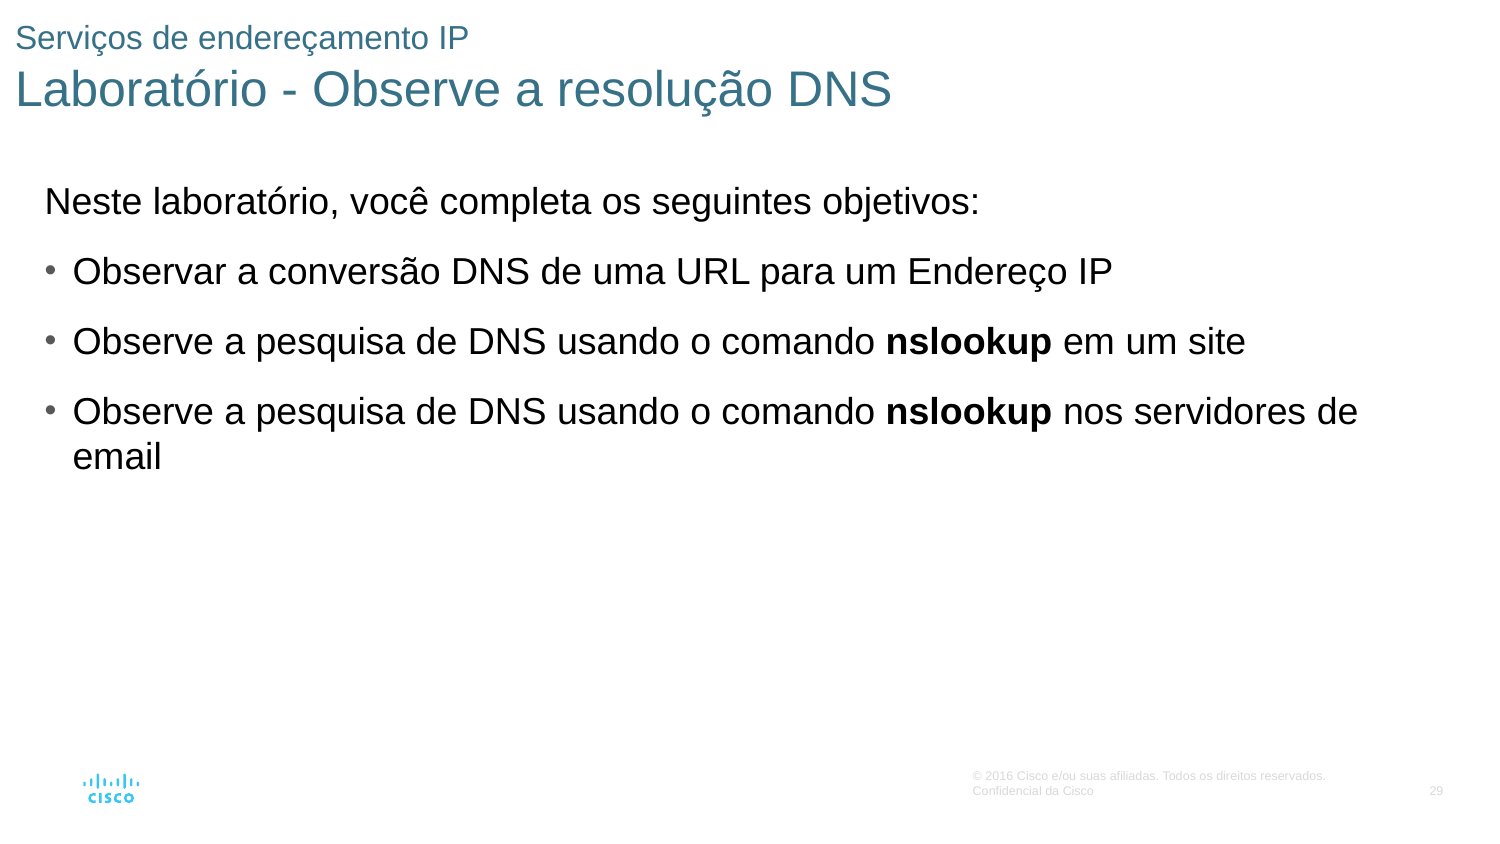

# Serviços de endereçamento IP Laboratório - Observe a resolução DNS
Neste laboratório, você completa os seguintes objetivos:
Observar a conversão DNS de uma URL para um Endereço IP
Observe a pesquisa de DNS usando o comando nslookup em um site
Observe a pesquisa de DNS usando o comando nslookup nos servidores de email